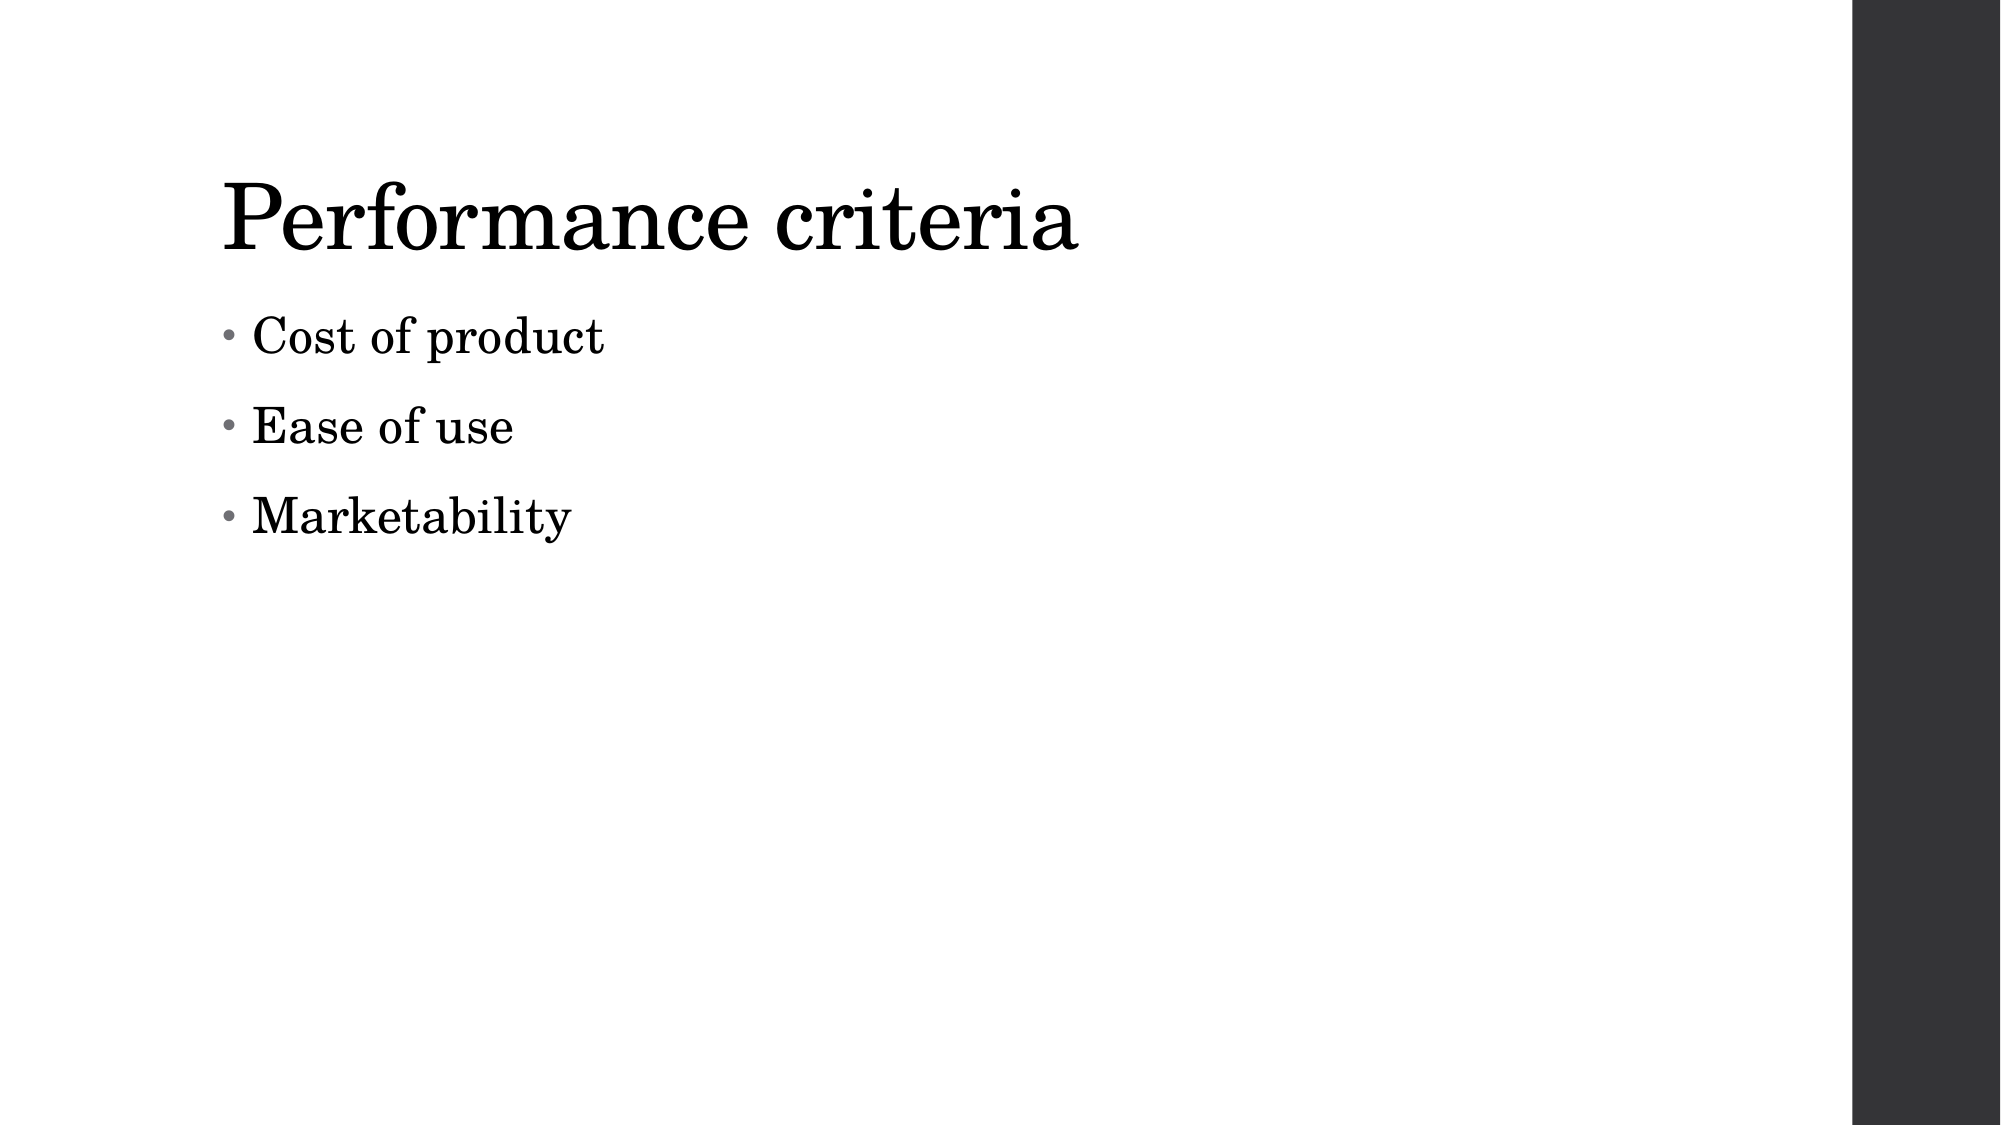

# Performance criteria
Cost of product
Ease of use
Marketability